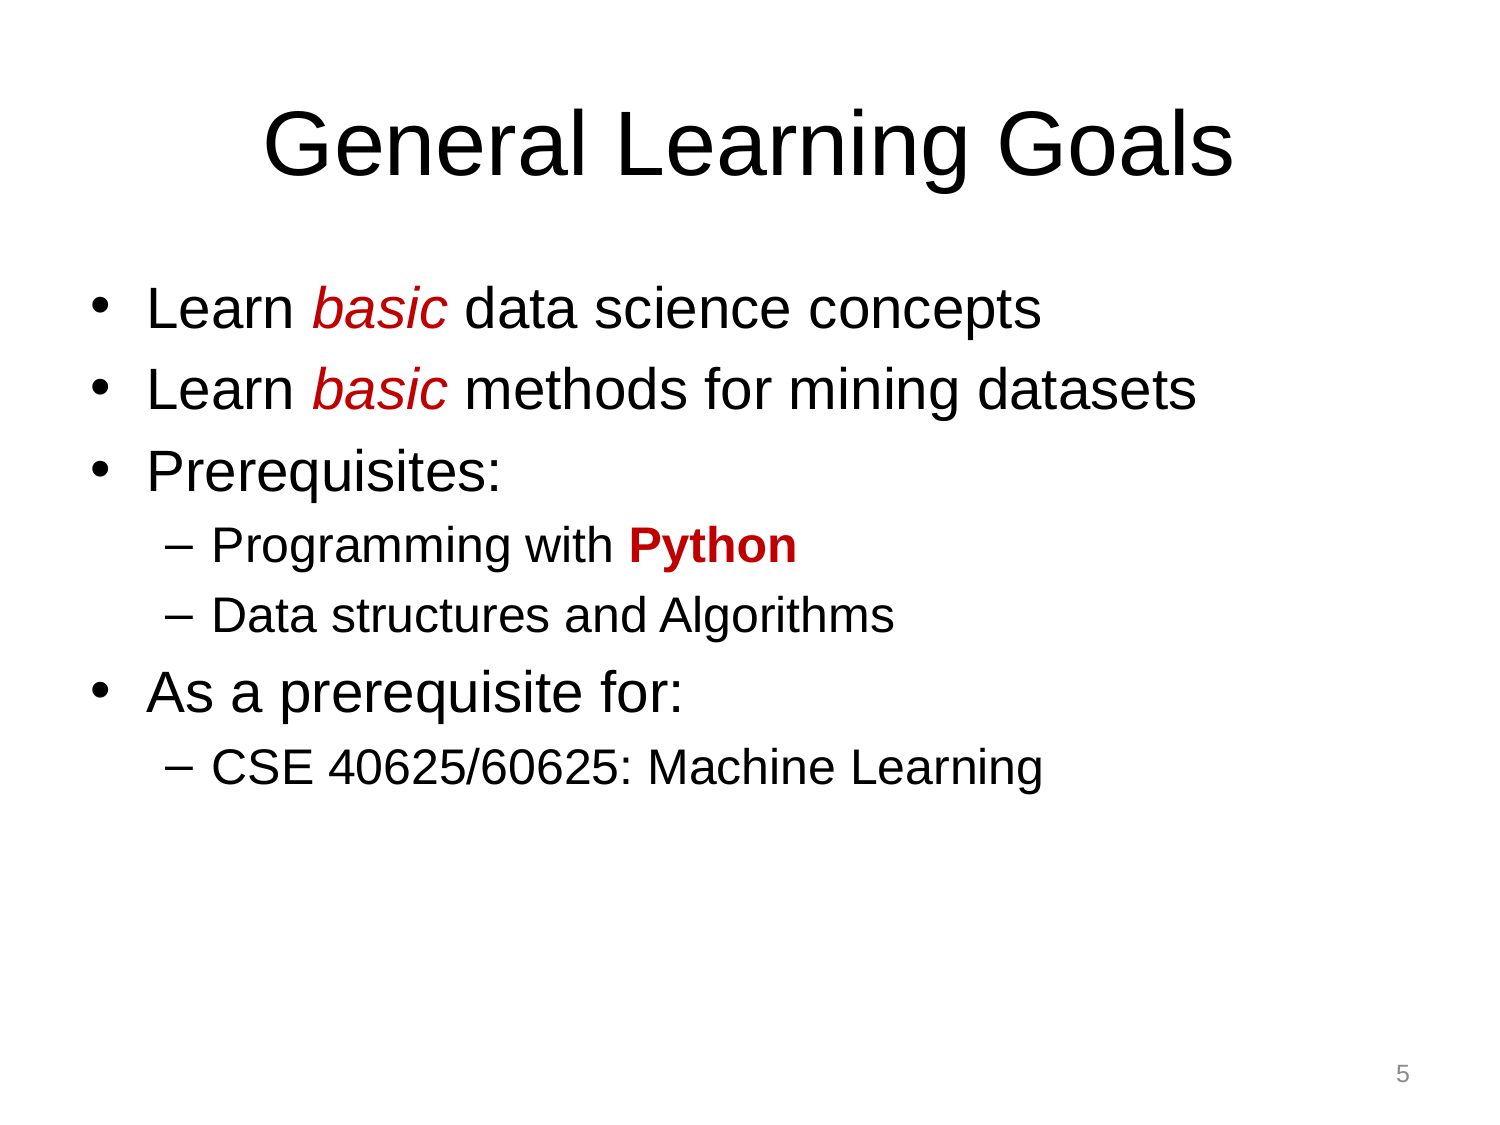

# General Learning Goals
Learn basic data science concepts
Learn basic methods for mining datasets
Prerequisites:
Programming with Python
Data structures and Algorithms
As a prerequisite for:
CSE 40625/60625: Machine Learning
5